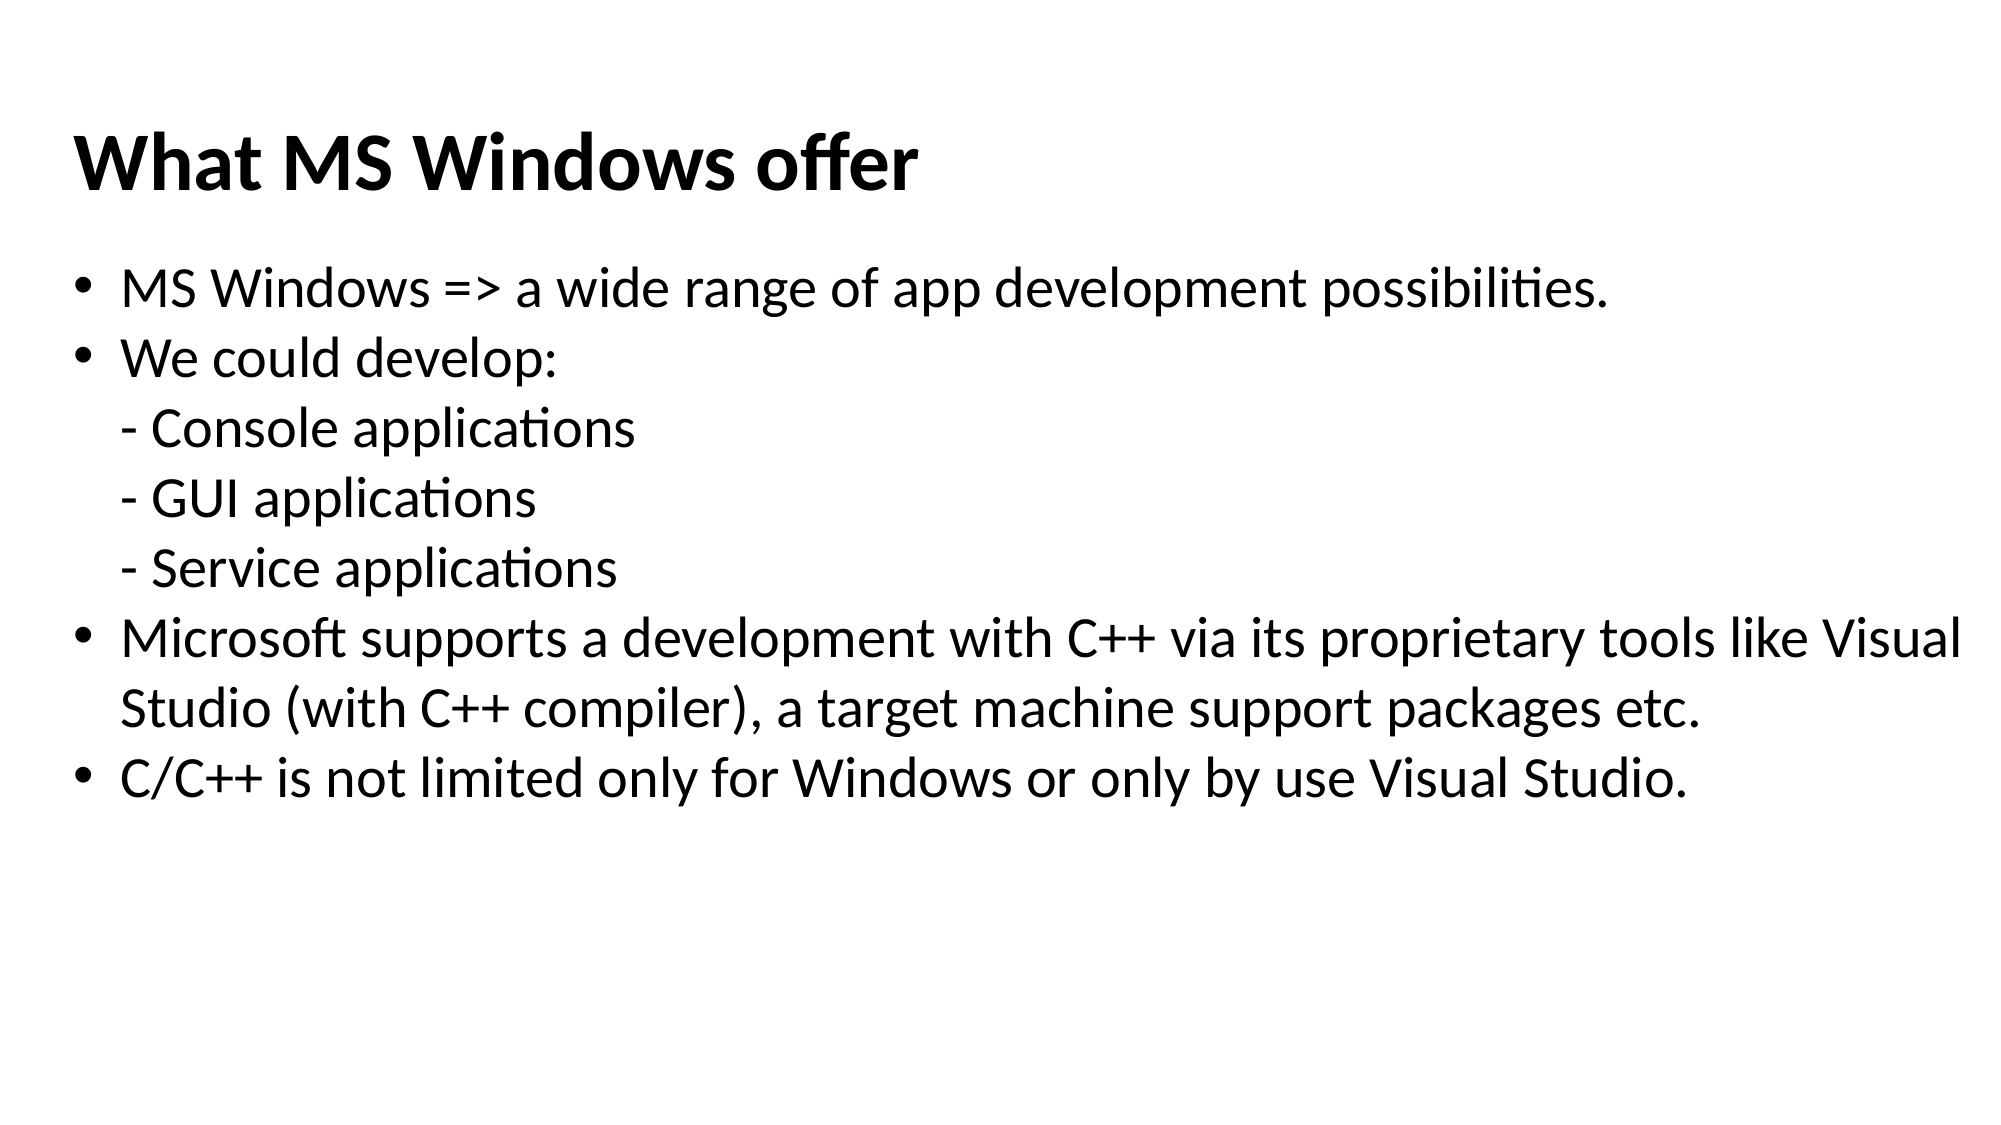

What MS Windows offer
MS Windows => a wide range of app development possibilities.
We could develop:
- Console applications
- GUI applications
- Service applications
Microsoft supports a development with C++ via its proprietary tools like Visual Studio (with C++ compiler), a target machine support packages etc.
C/C++ is not limited only for Windows or only by use Visual Studio.